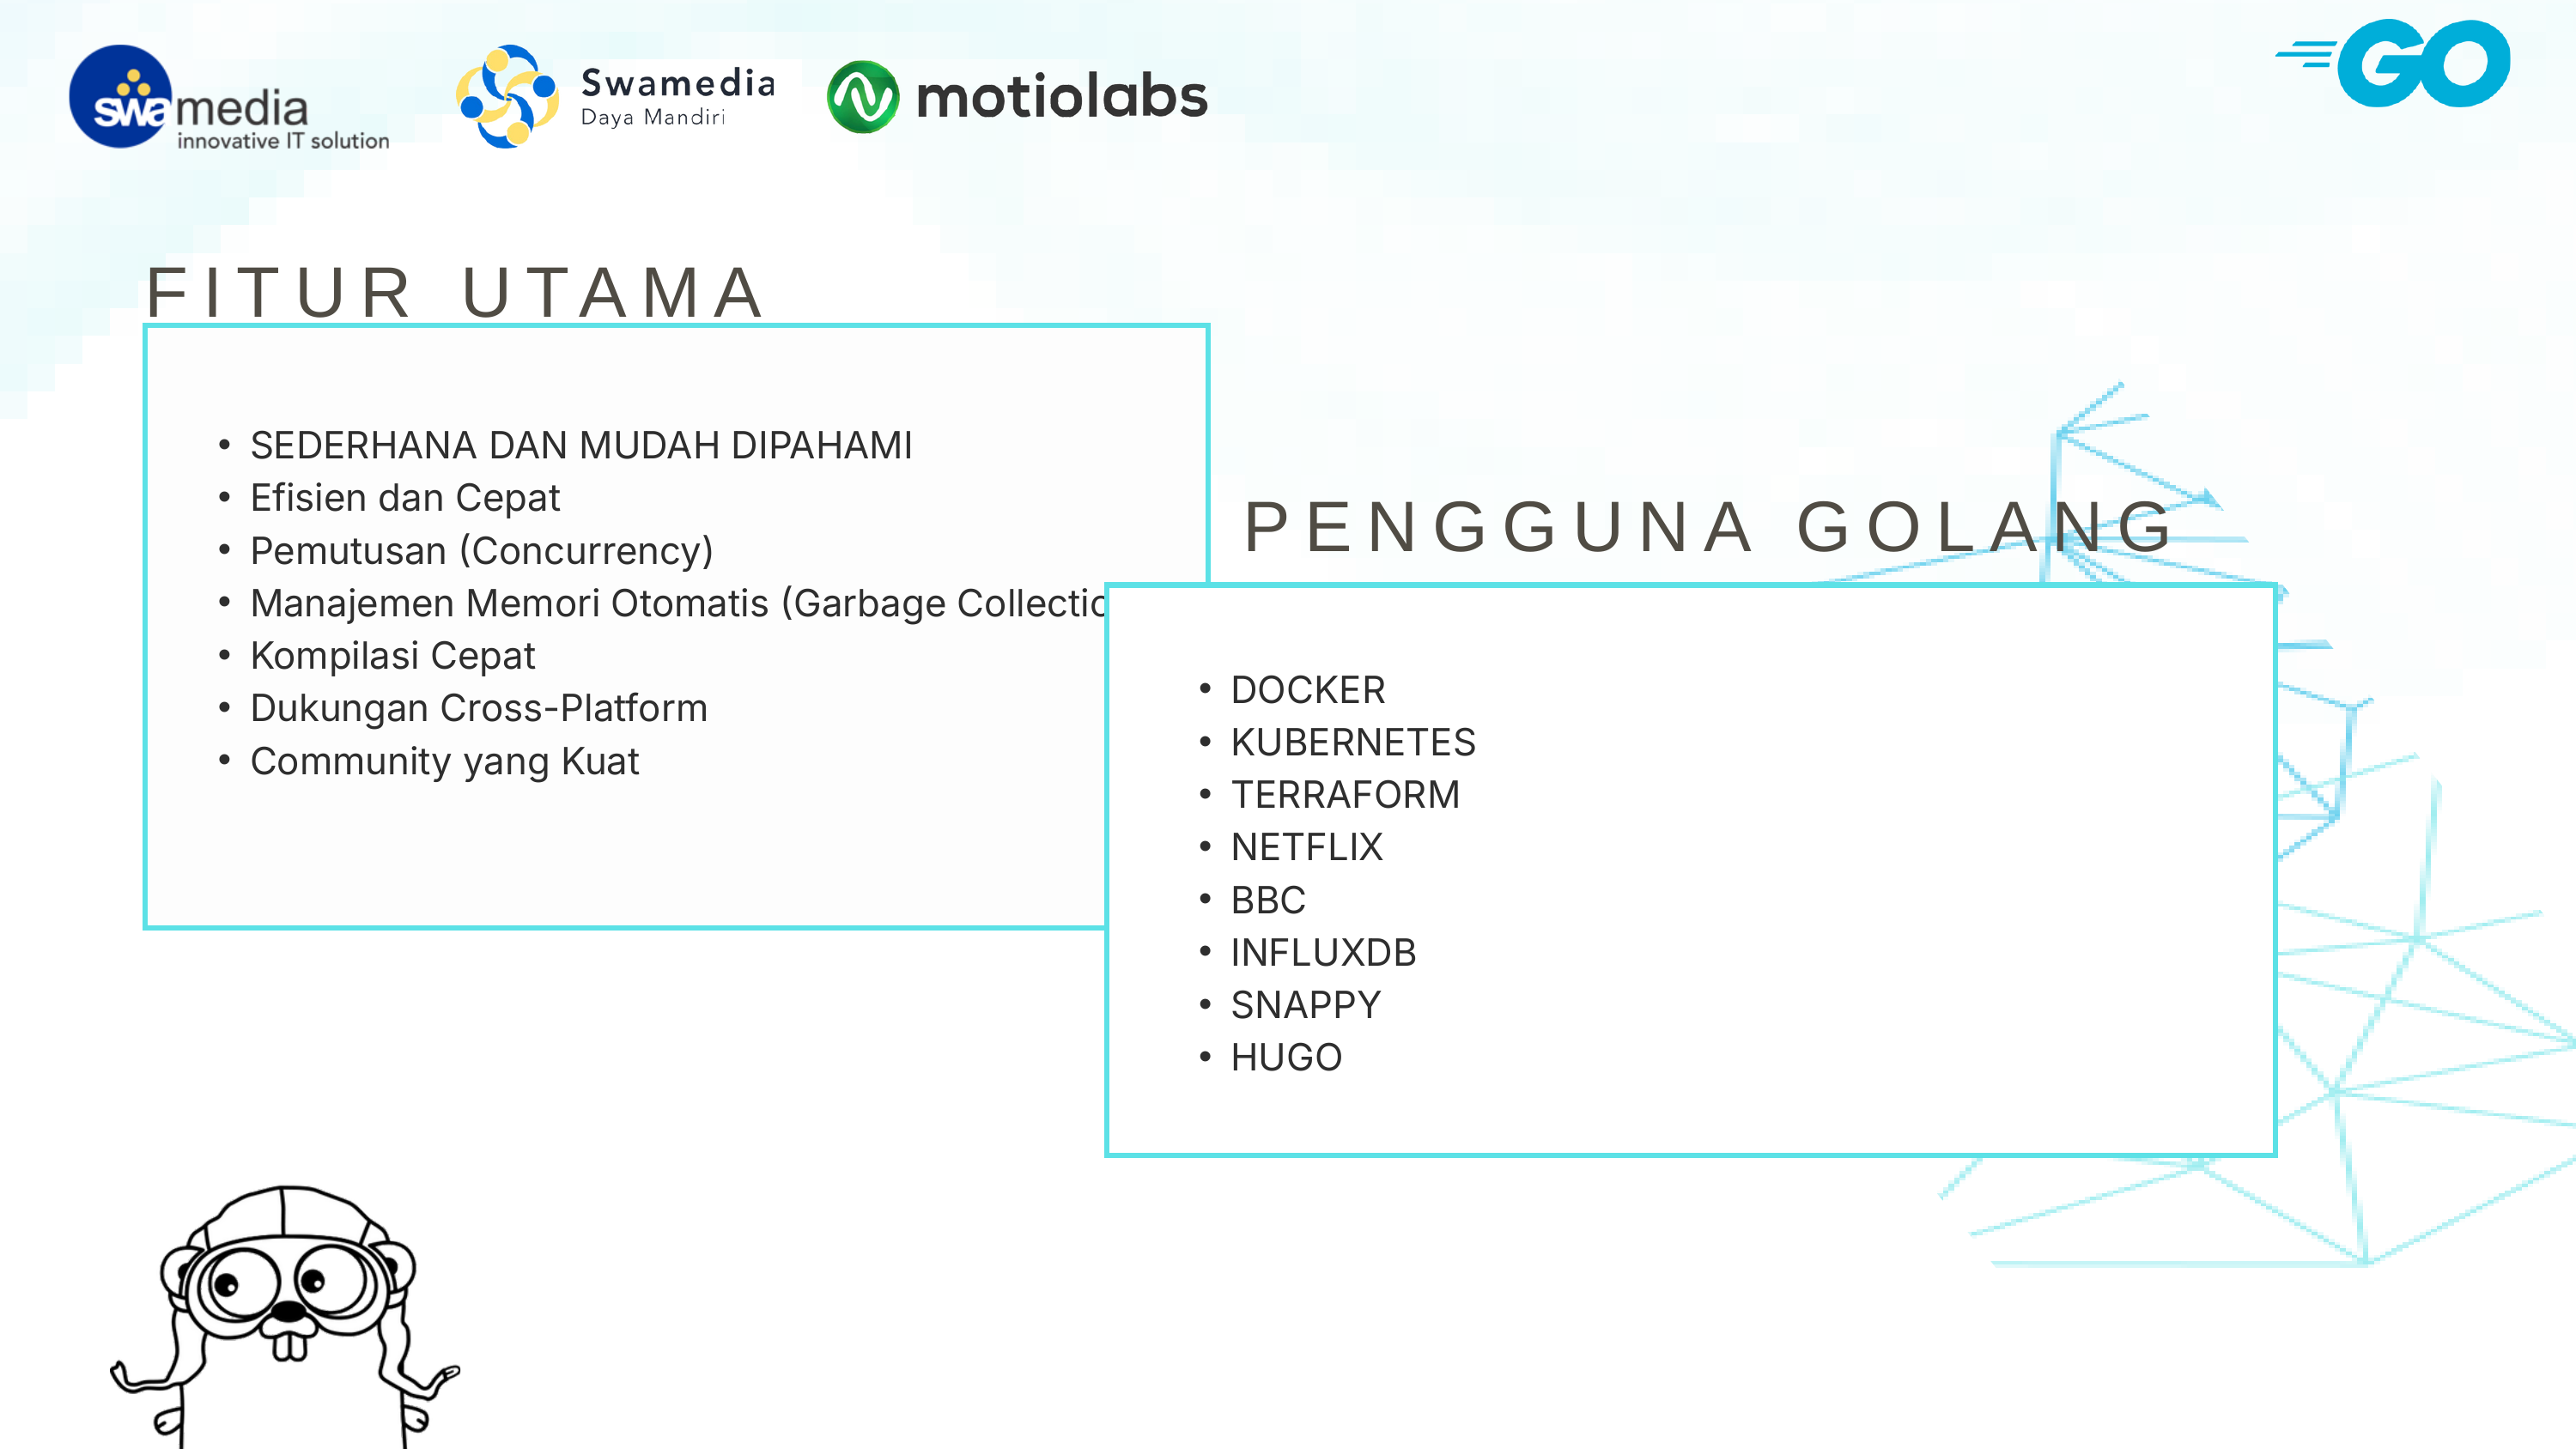

FITUR UTAMA

SEDERHANA DAN MUDAH DIPAHAMI
Efisien dan Cepat
Pemutusan (Concurrency)
Manajemen Memori Otomatis (Garbage Collection)
Kompilasi Cepat
Dukungan Cross-Platform
Community yang Kuat
PENGGUNA GOLANG

DOCKER
KUBERNETES
TERRAFORM
NETFLIX
BBC
INFLUXDB
SNAPPY
HUGO